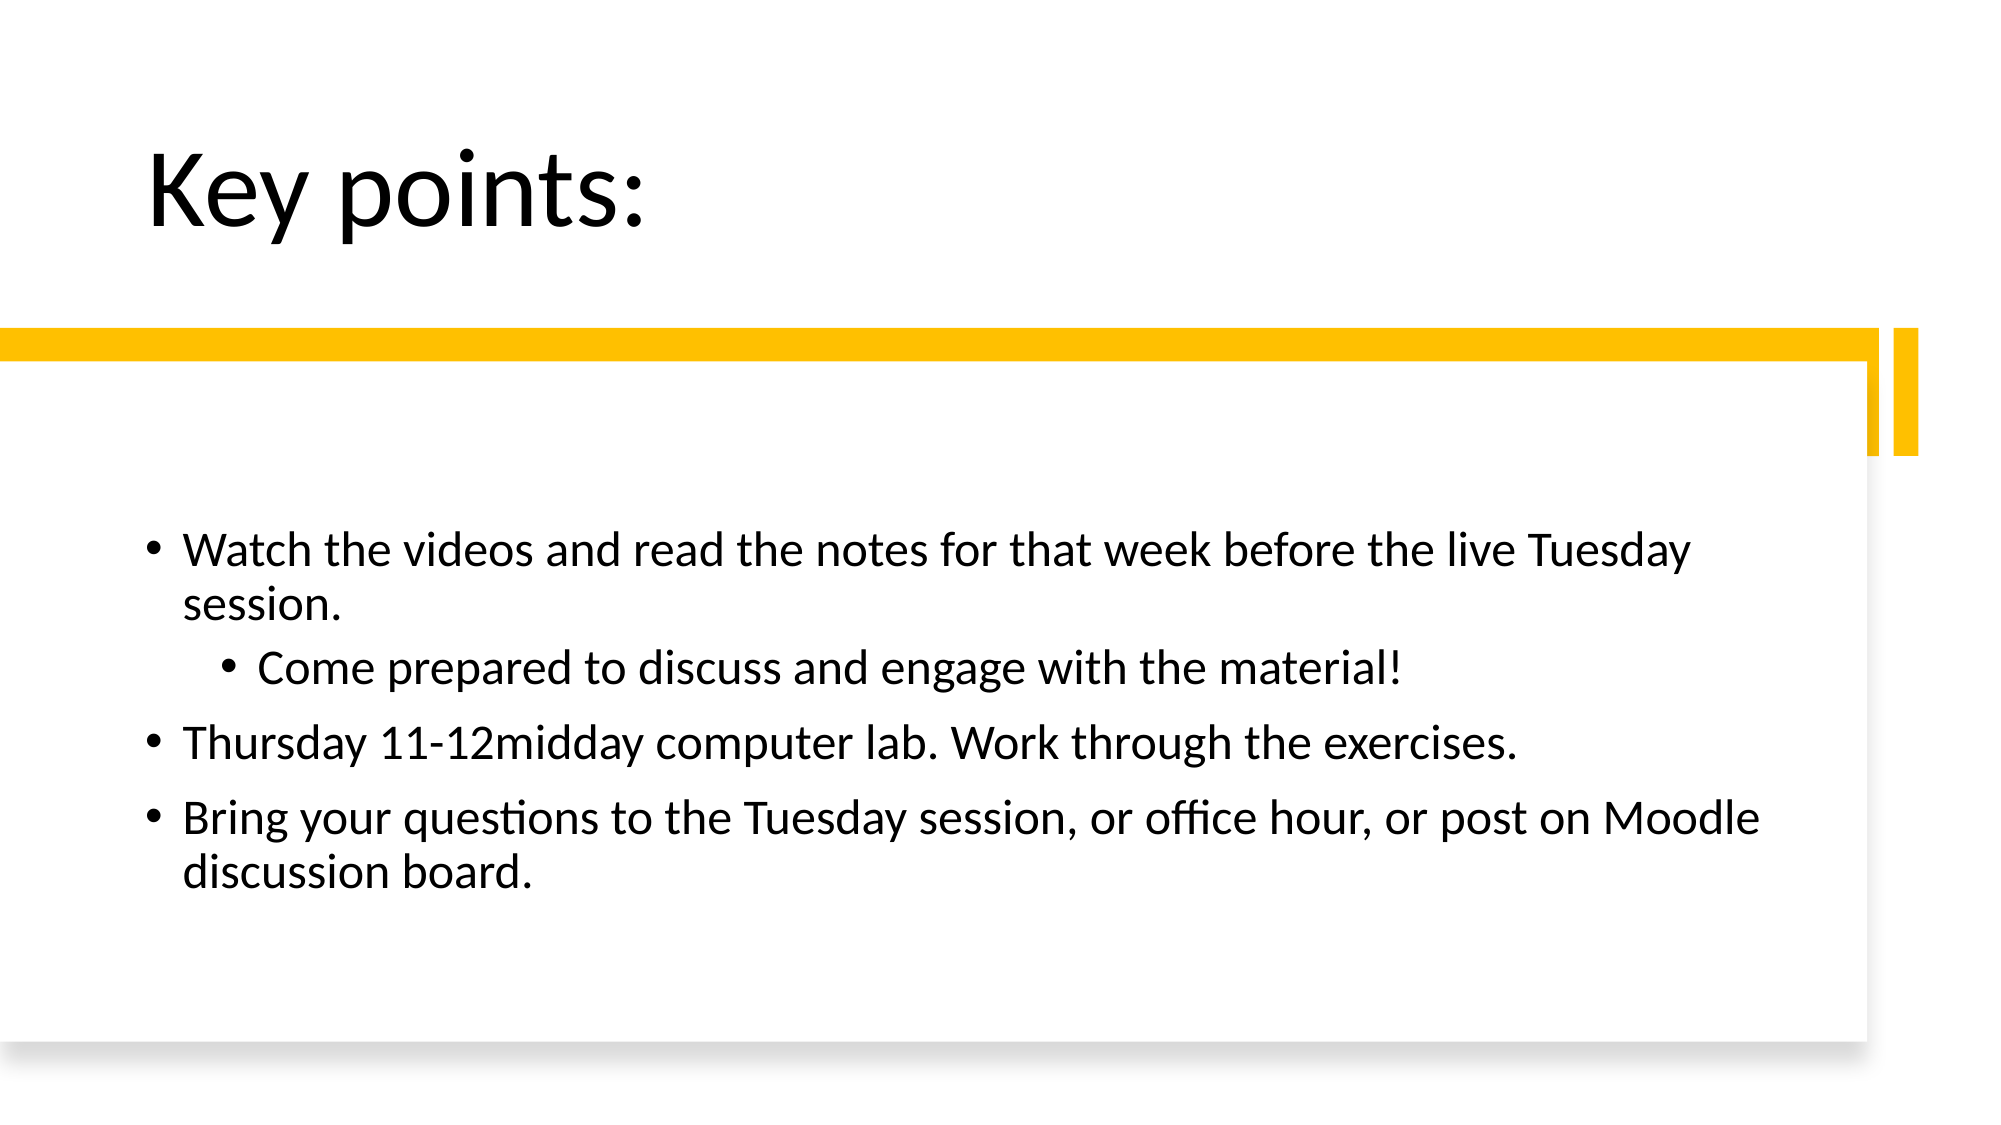

# Key points:

Watch the videos and read the notes for that week before the live Tuesday session.
Come prepared to discuss and engage with the material!
Thursday 11-12midday computer lab. Work through the exercises.
Bring your questions to the Tuesday session, or office hour, or post on Moodle discussion board.